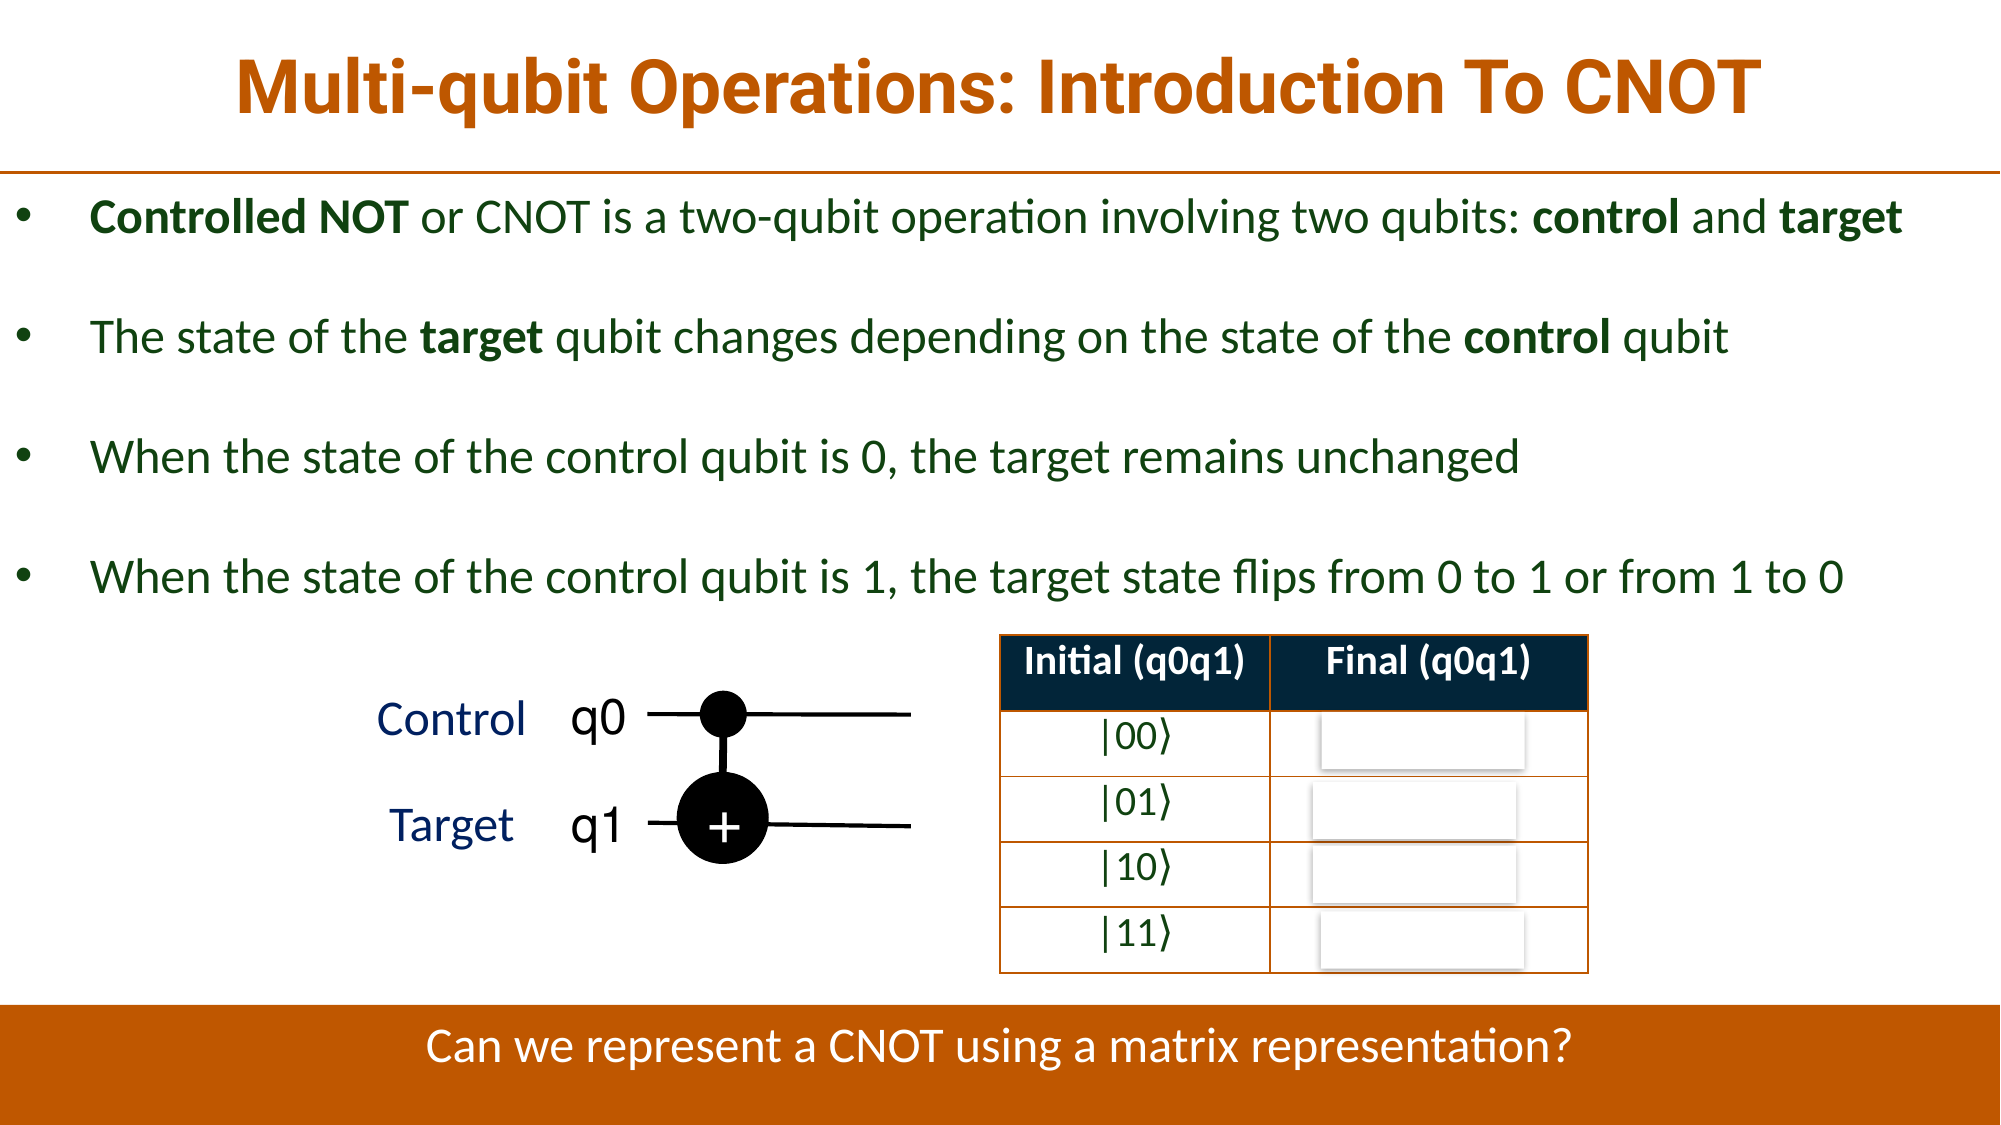

Multi-qubit Operations: Introduction To CNOT
Controlled NOT or CNOT is a two-qubit operation involving two qubits: control and target

The state of the target qubit changes depending on the state of the control qubit

When the state of the control qubit is 0, the target remains unchanged

When the state of the control qubit is 1, the target state flips from 0 to 1 or from 1 to 0
| Initial (q0q1) | Final (q0q1) |
| --- | --- |
| |00⟩ | |00⟩ |
| |01⟩ | |01⟩ |
| |10⟩ | |11⟩ |
| |11⟩ | |10⟩ |
q0
q1
Control

+

Target

Can we represent a CNOT using a matrix representation?